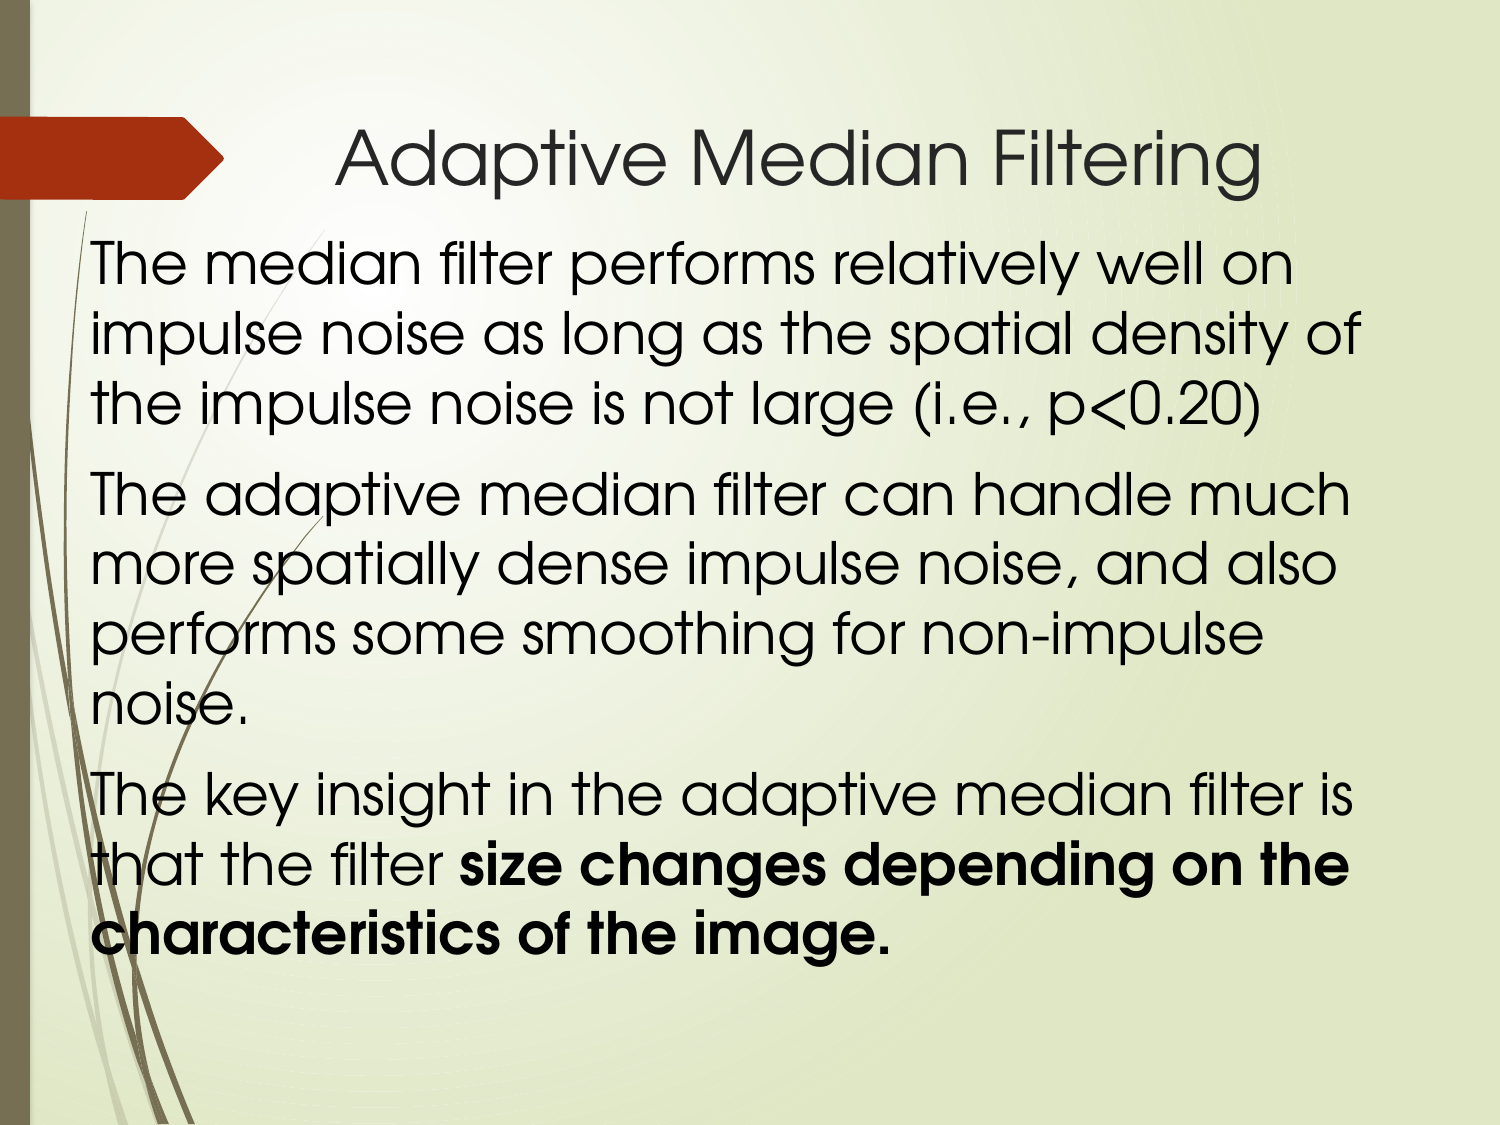

# Adaptive Median Filtering
The median filter performs relatively well on impulse noise as long as the spatial density of the impulse noise is not large (i.e., p<0.20)
The adaptive median filter can handle much more spatially dense impulse noise, and also performs some smoothing for non-impulse noise.
The key insight in the adaptive median filter is that the filter size changes depending on the characteristics of the image.